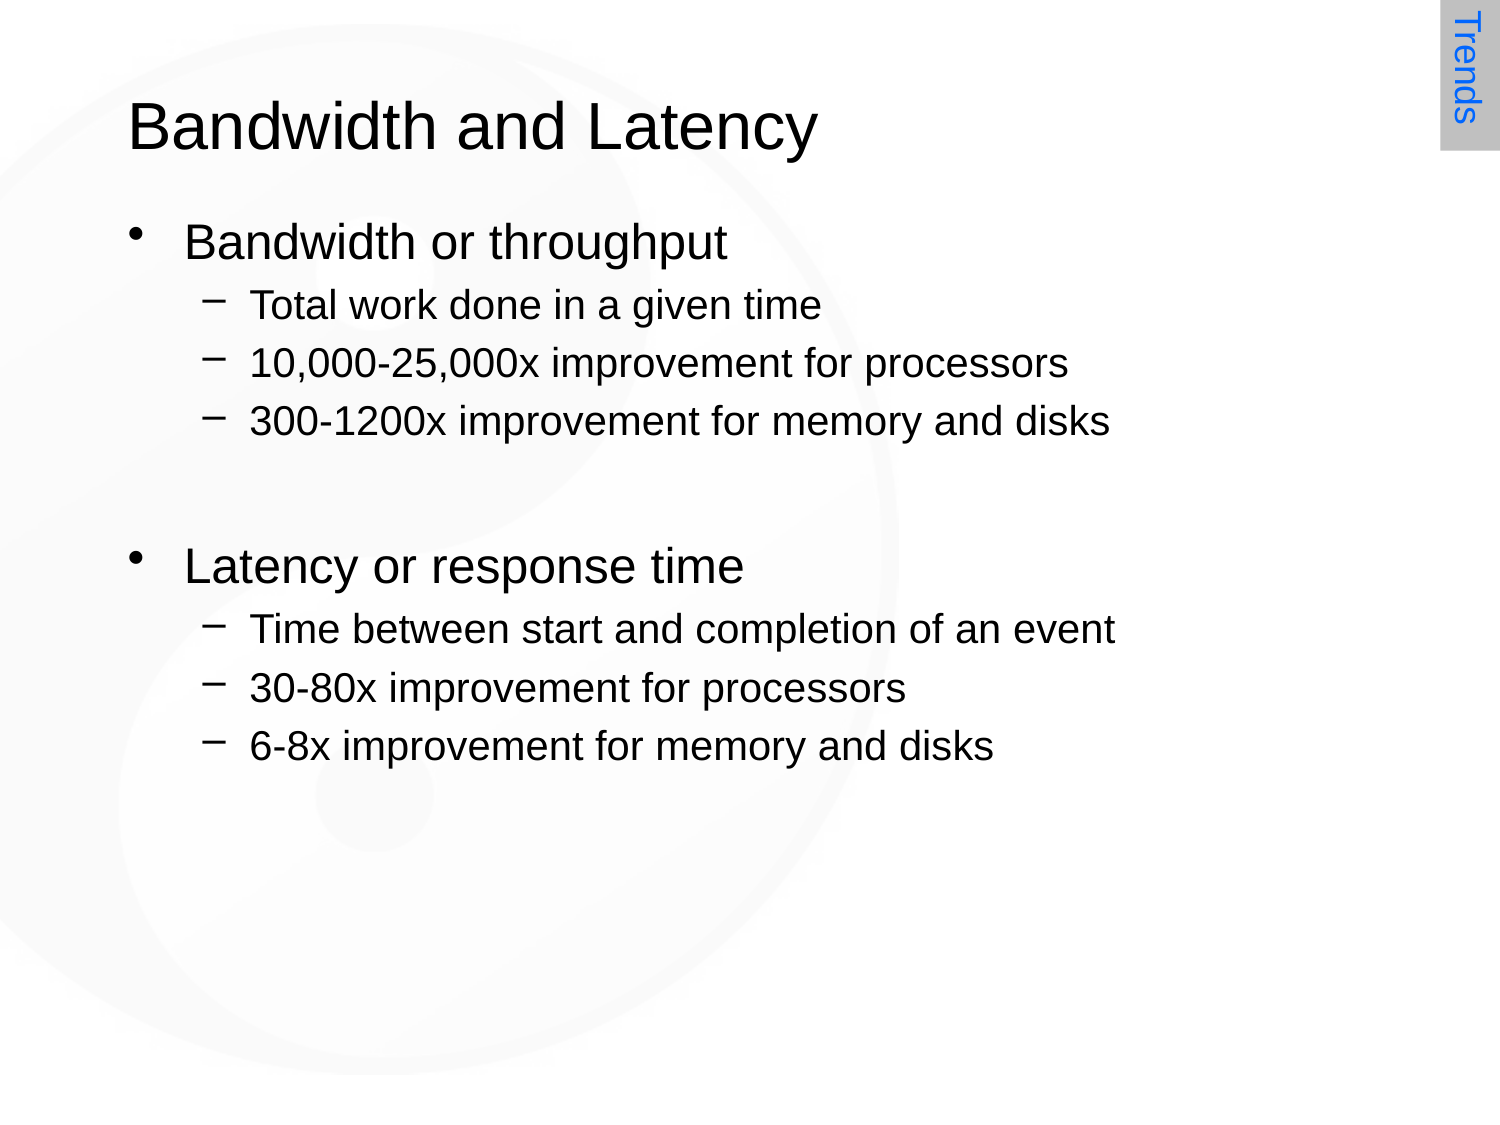

Trends
# Bandwidth and Latency
Bandwidth or throughput
Total work done in a given time
10,000-25,000x improvement for processors
300-1200x improvement for memory and disks

Latency or response time
Time between start and completion of an event
30-80x improvement for processors
6-8x improvement for memory and disks